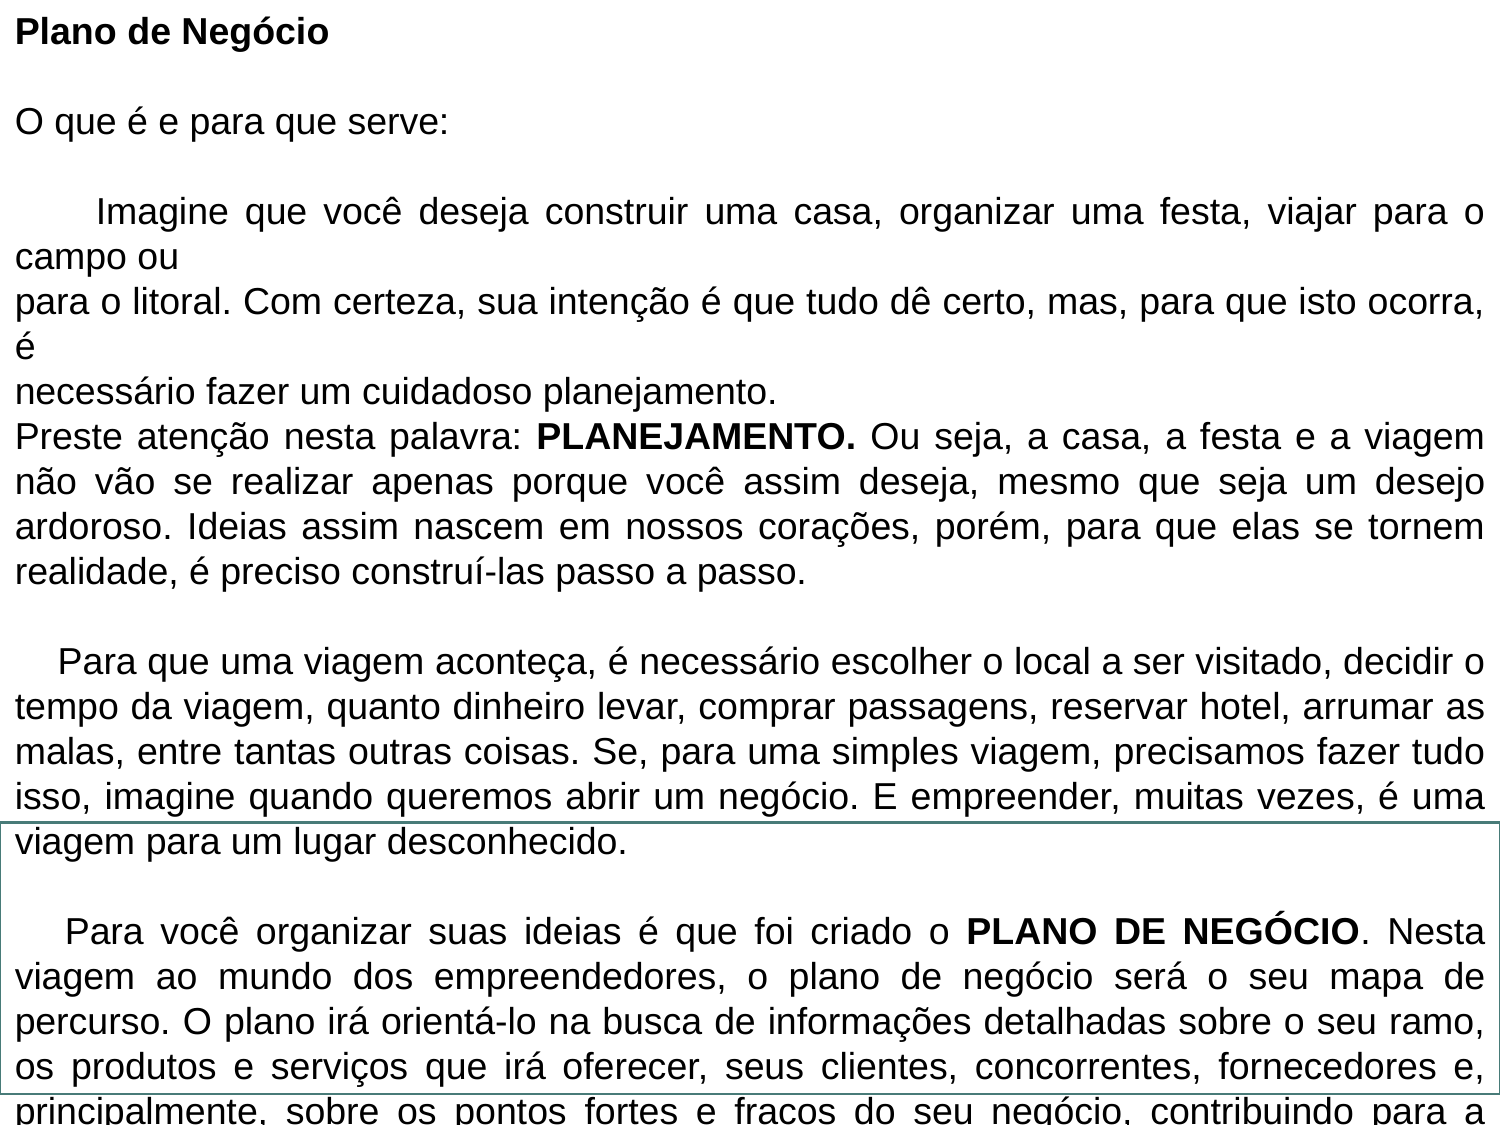

Plano de Negócio

O que é e para que serve:

     Imagine que você deseja construir uma casa, organizar uma festa, viajar para o campo ou
para o litoral. Com certeza, sua intenção é que tudo dê certo, mas, para que isto ocorra, é
necessário fazer um cuidadoso planejamento.
Preste atenção nesta palavra: PLANEJAMENTO. Ou seja, a casa, a festa e a viagem não vão se realizar apenas porque você assim deseja, mesmo que seja um desejo ardoroso. Ideias assim nascem em nossos corações, porém, para que elas se tornem realidade, é preciso construí-las passo a passo.

    Para que uma viagem aconteça, é necessário escolher o local a ser visitado, decidir o tempo da viagem, quanto dinheiro levar, comprar passagens, reservar hotel, arrumar as malas, entre tantas outras coisas. Se, para uma simples viagem, precisamos fazer tudo isso, imagine quando queremos abrir um negócio. E empreender, muitas vezes, é uma viagem para um lugar desconhecido.

   Para você organizar suas ideias é que foi criado o PLANO DE NEGÓCIO. Nesta viagem ao mundo dos empreendedores, o plano de negócio será o seu mapa de percurso. O plano irá orientá-lo na busca de informações detalhadas sobre o seu ramo, os produtos e serviços que irá oferecer, seus clientes, concorrentes, fornecedores e, principalmente, sobre os pontos fortes e fracos do seu negócio, contribuindo para a identificação da viabilidade de sua ideia e na gestão da empresa.